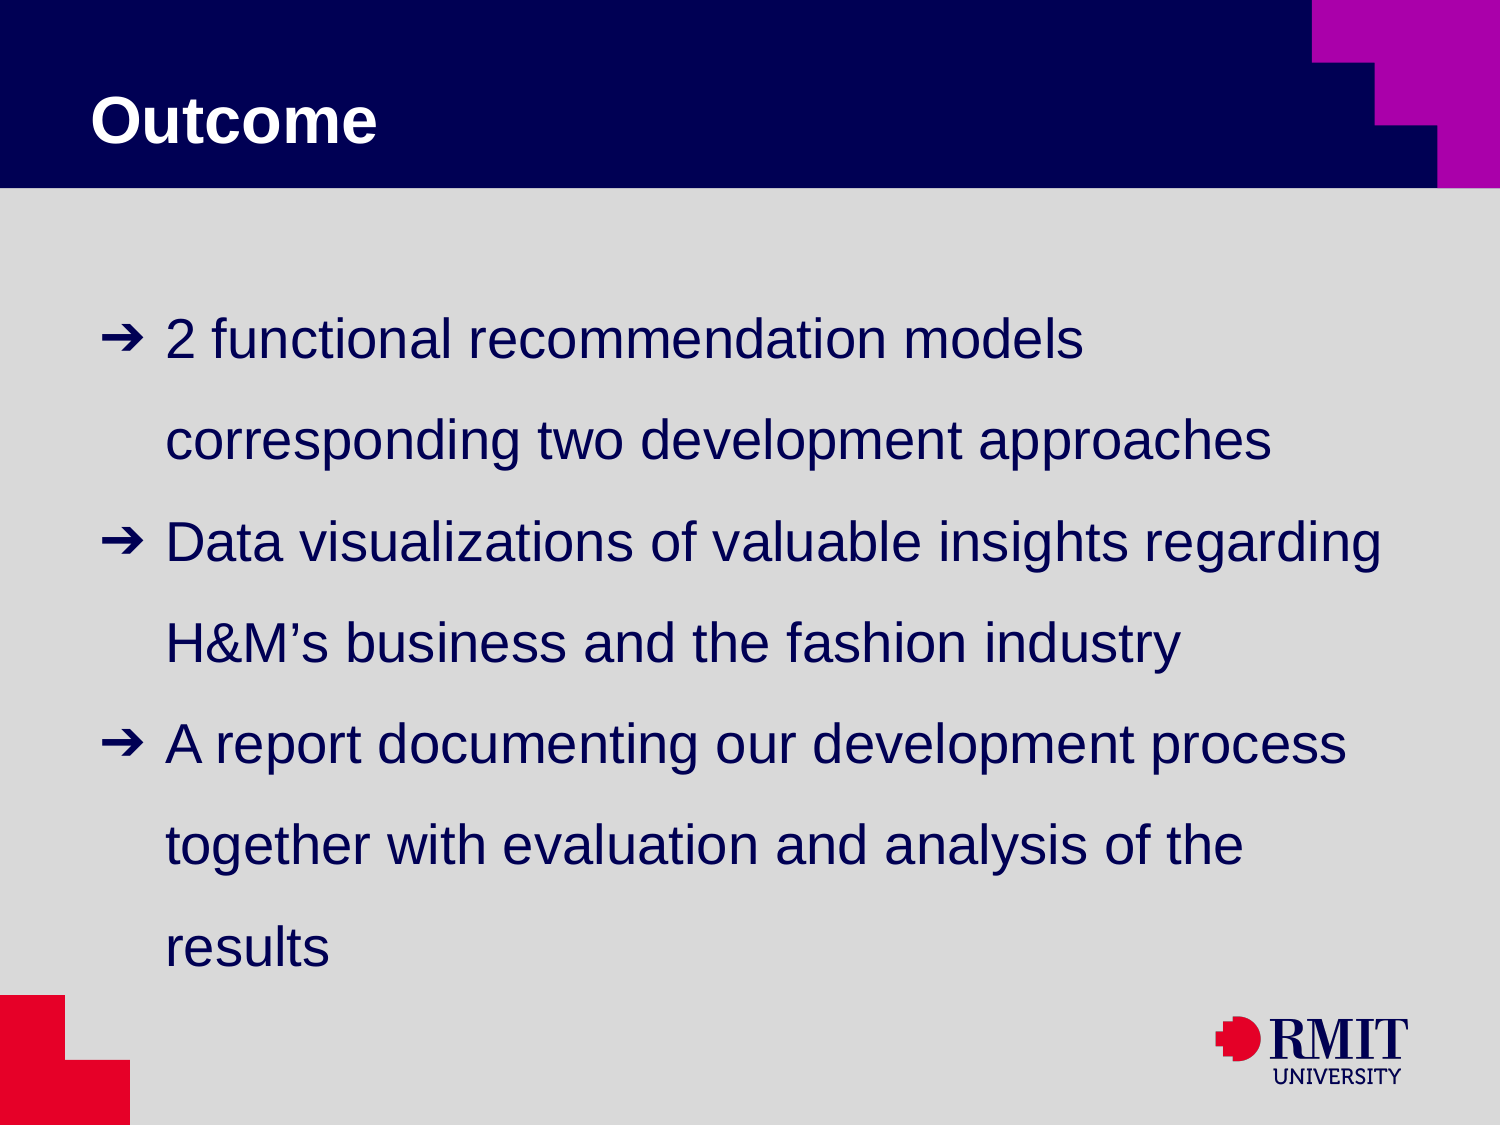

# Outcome

2 functional recommendation models corresponding two development approaches
Data visualizations of valuable insights regarding H&M’s business and the fashion industry
A report documenting our development process together with evaluation and analysis of the results